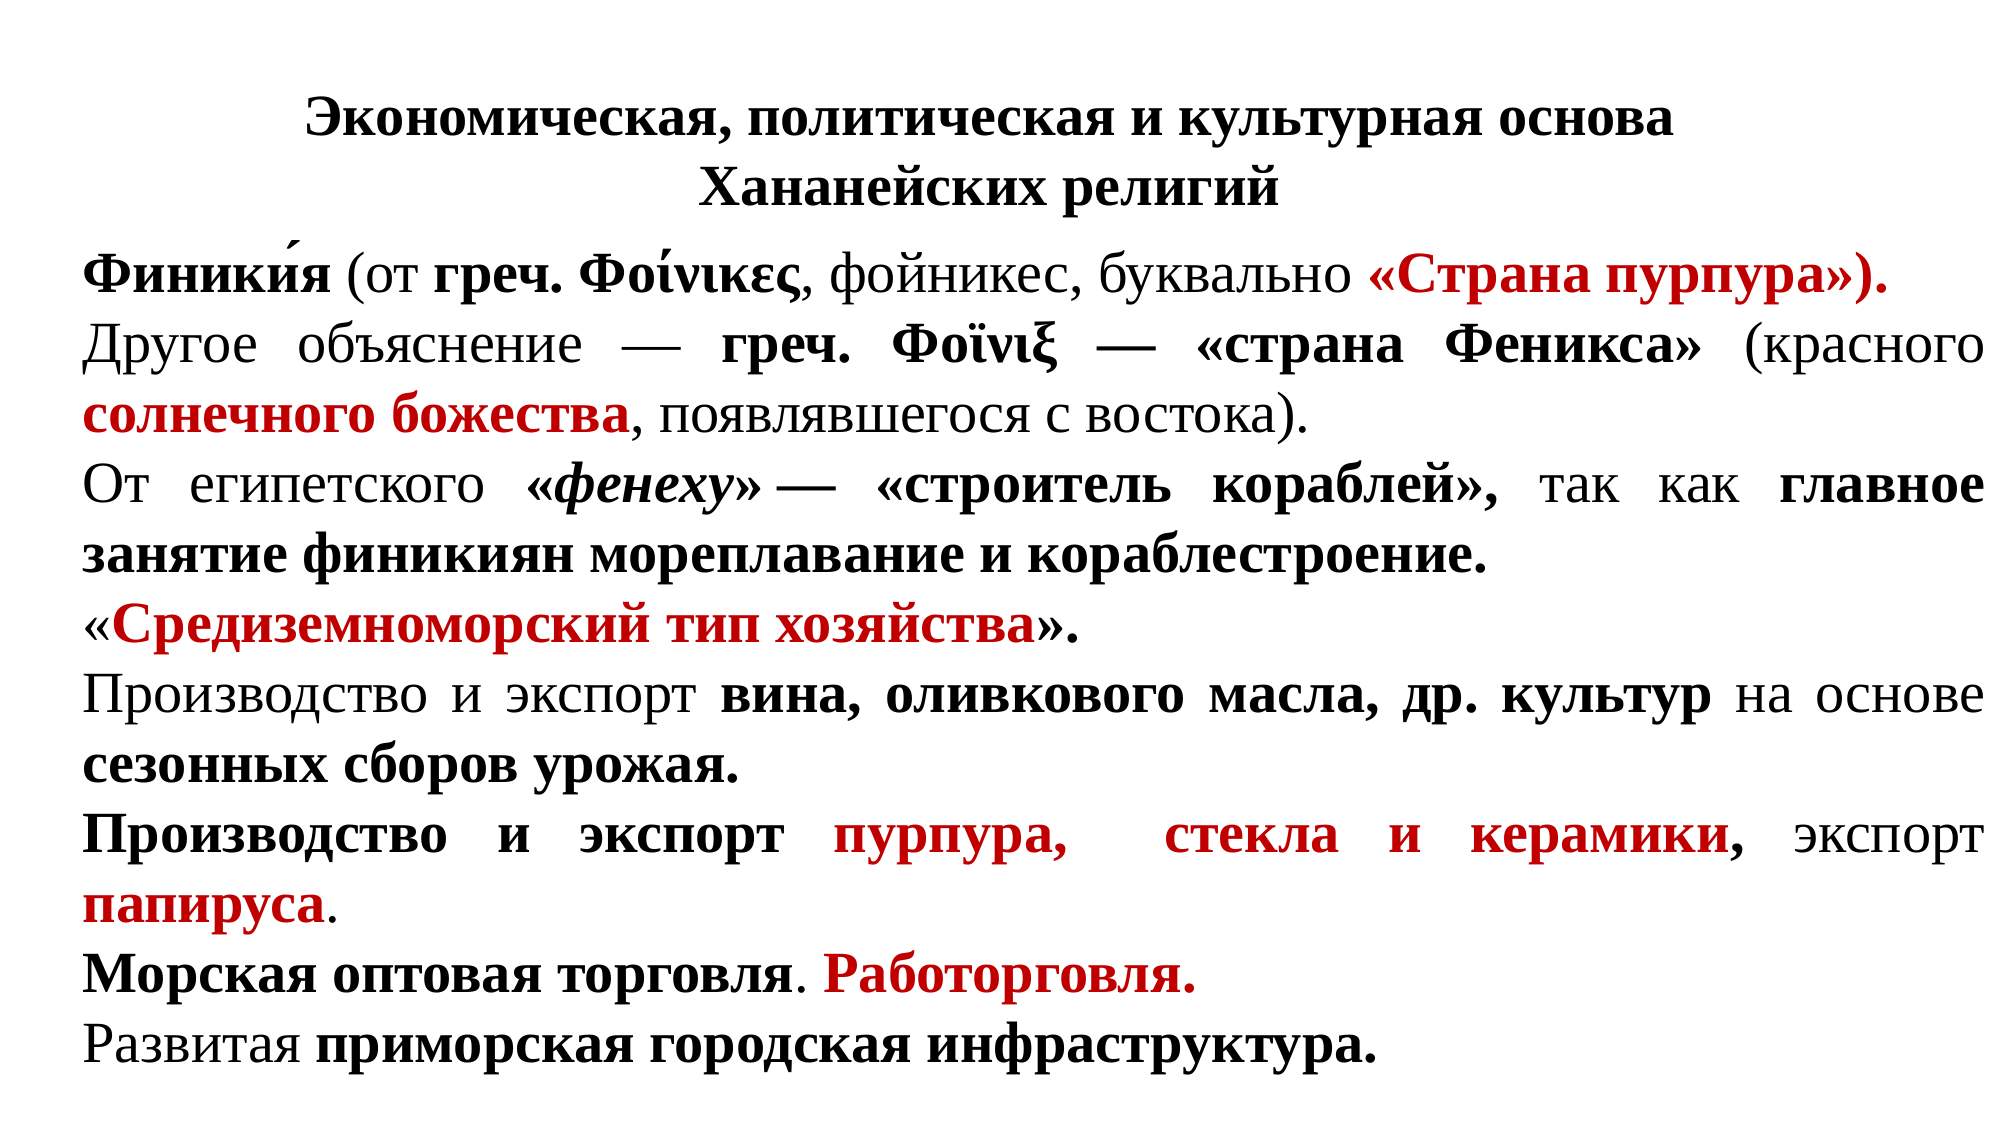

Экономическая, политическая и культурная основа Хананейских религий
Финики́я (от греч. Φοίνικες, фойникес, буквально «Страна пурпура»).
Другое объяснение — греч. Φοϊνιξ — «страна Феникса» (красного солнечного божества, появлявшегося с востока).
От египетского «фенеху» — «строитель кораблей», так как главное занятие финикиян мореплавание и кораблестроение.
«Средиземноморский тип хозяйства».
Производство и экспорт вина, оливкового масла, др. культур на основе сезонных сборов урожая.
Производство и экспорт пурпура,  стекла и керамики, экспорт папируса.
Морская оптовая торговля. Работорговля.
Развитая приморская городская инфраструктура.